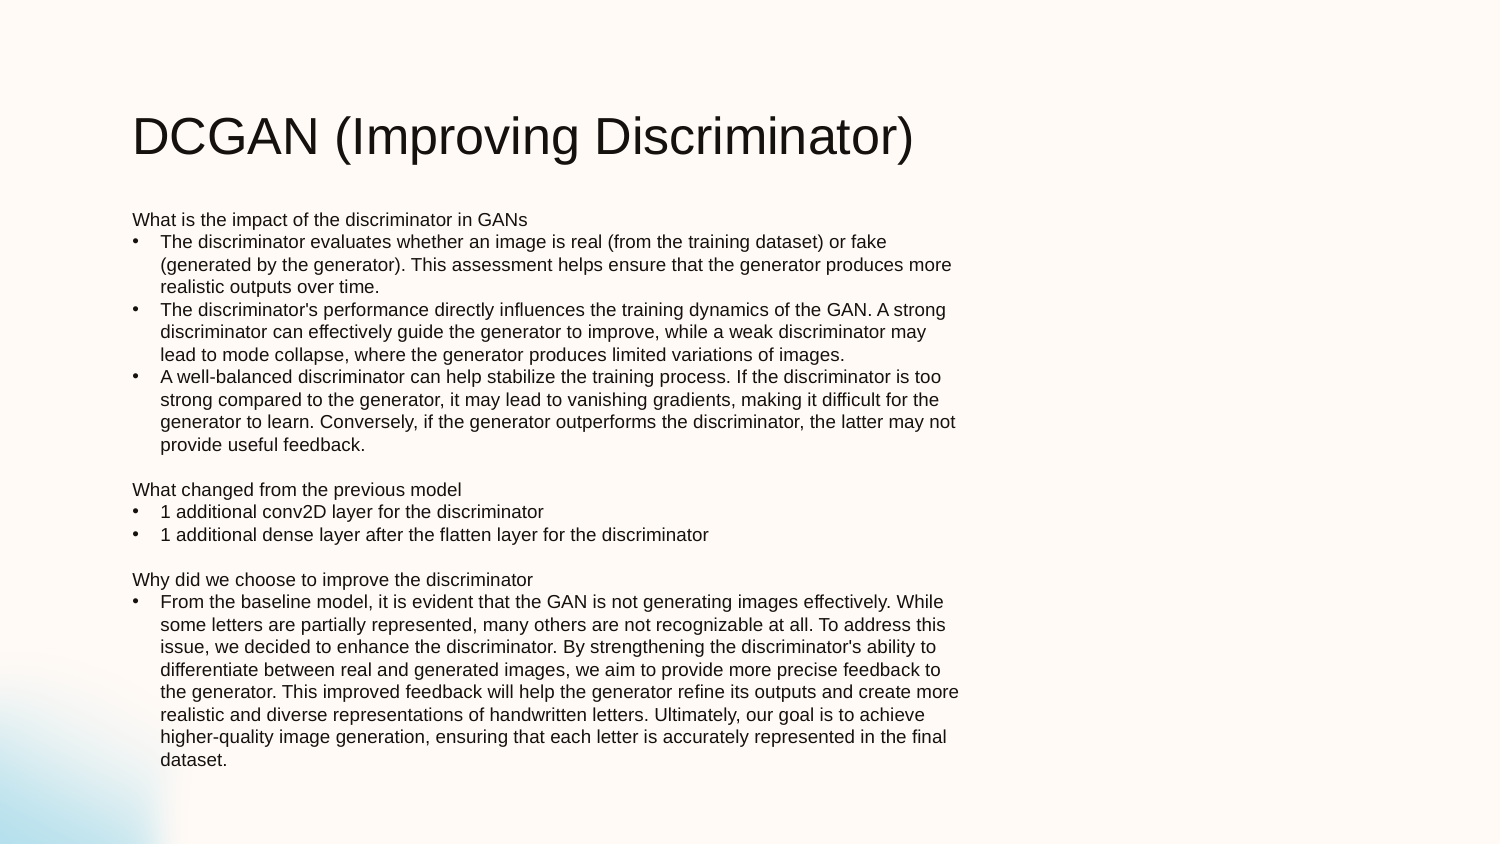

# DCGAN (Improving Discriminator)
What is the impact of the discriminator in GANs
The discriminator evaluates whether an image is real (from the training dataset) or fake (generated by the generator). This assessment helps ensure that the generator produces more realistic outputs over time.
The discriminator's performance directly influences the training dynamics of the GAN. A strong discriminator can effectively guide the generator to improve, while a weak discriminator may lead to mode collapse, where the generator produces limited variations of images.
A well-balanced discriminator can help stabilize the training process. If the discriminator is too strong compared to the generator, it may lead to vanishing gradients, making it difficult for the generator to learn. Conversely, if the generator outperforms the discriminator, the latter may not provide useful feedback.

What changed from the previous model
1 additional conv2D layer for the discriminator
1 additional dense layer after the flatten layer for the discriminator

Why did we choose to improve the discriminator
From the baseline model, it is evident that the GAN is not generating images effectively. While some letters are partially represented, many others are not recognizable at all. To address this issue, we decided to enhance the discriminator. By strengthening the discriminator's ability to differentiate between real and generated images, we aim to provide more precise feedback to the generator. This improved feedback will help the generator refine its outputs and create more realistic and diverse representations of handwritten letters. Ultimately, our goal is to achieve higher-quality image generation, ensuring that each letter is accurately represented in the final dataset.